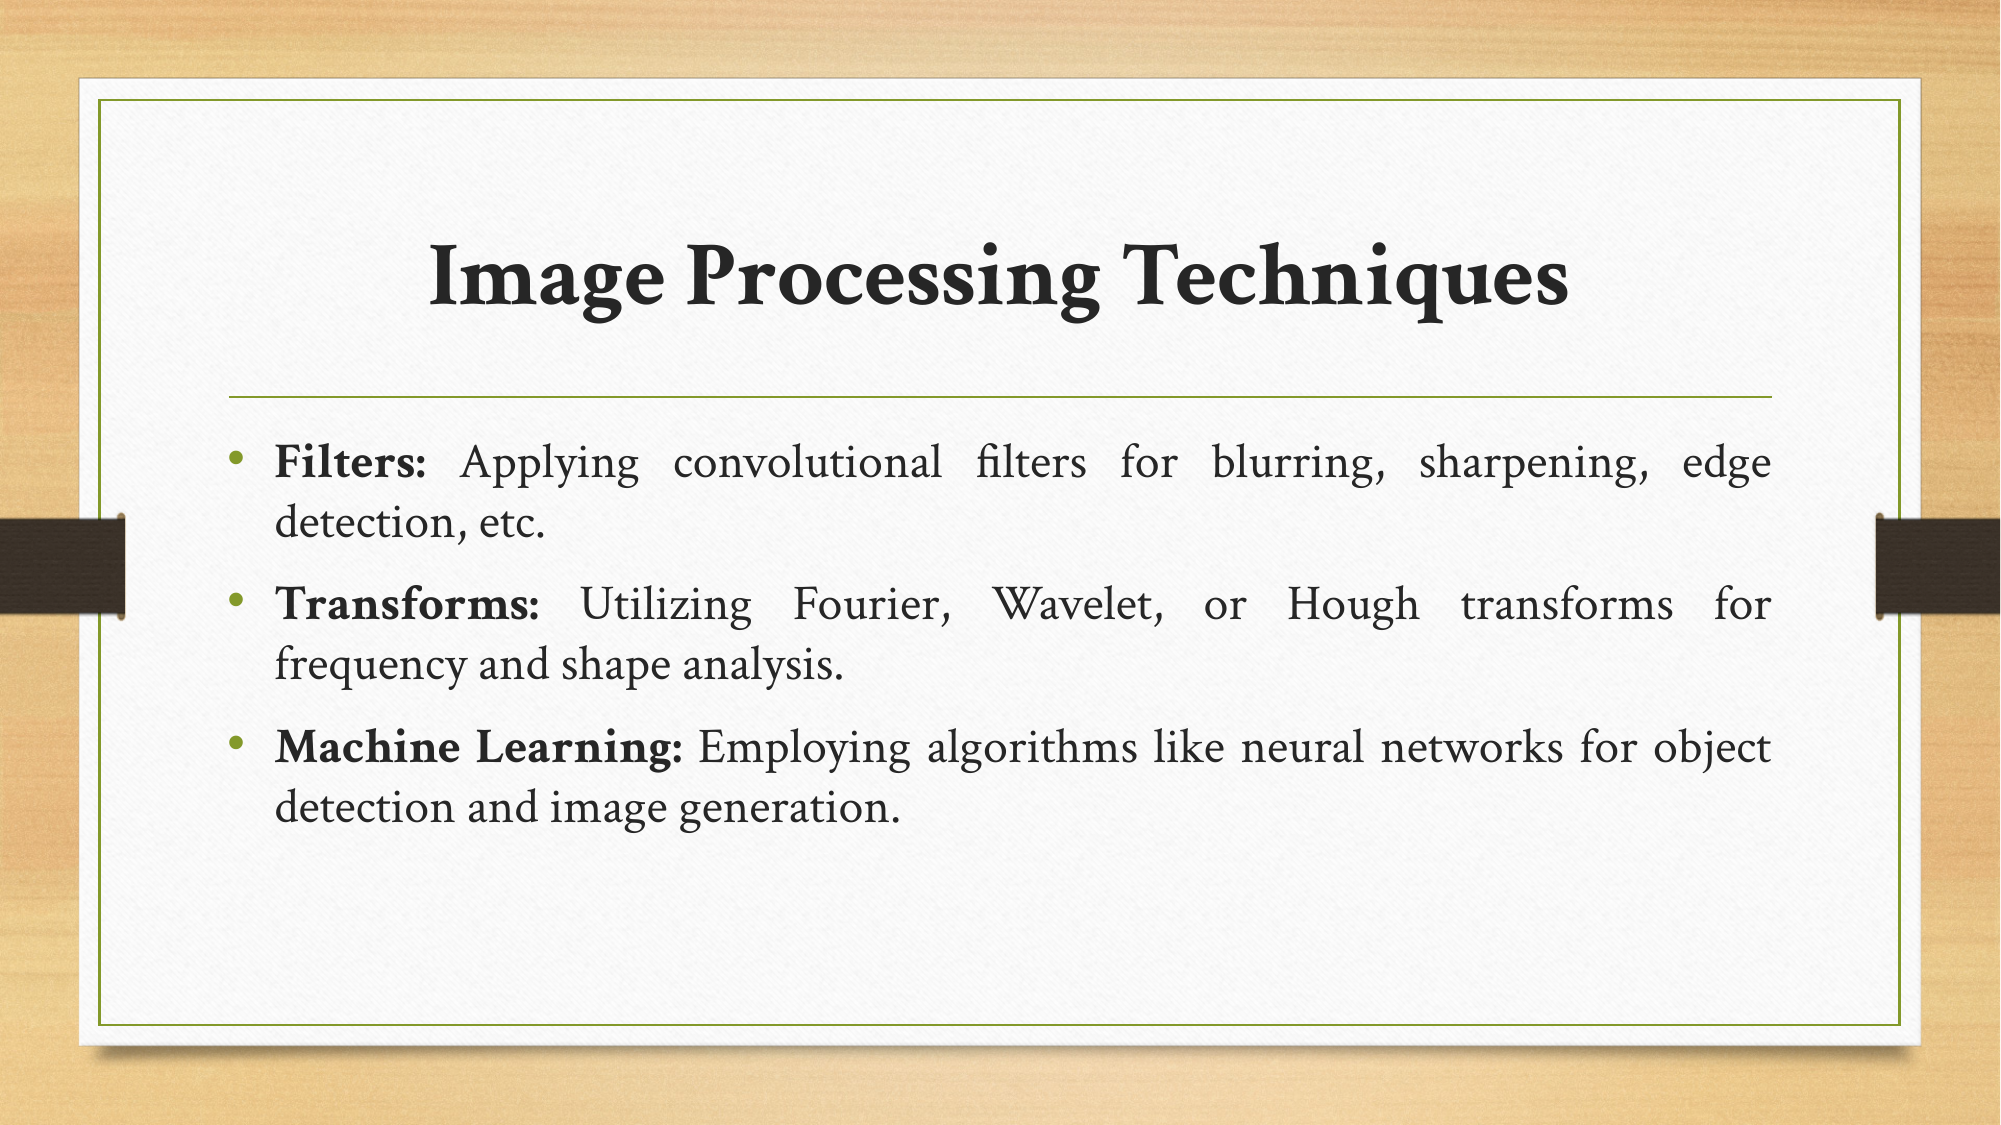

# Image Processing Techniques
Filters: Applying convolutional filters for blurring, sharpening, edge detection, etc.
Transforms: Utilizing Fourier, Wavelet, or Hough transforms for frequency and shape analysis.
Machine Learning: Employing algorithms like neural networks for object detection and image generation.